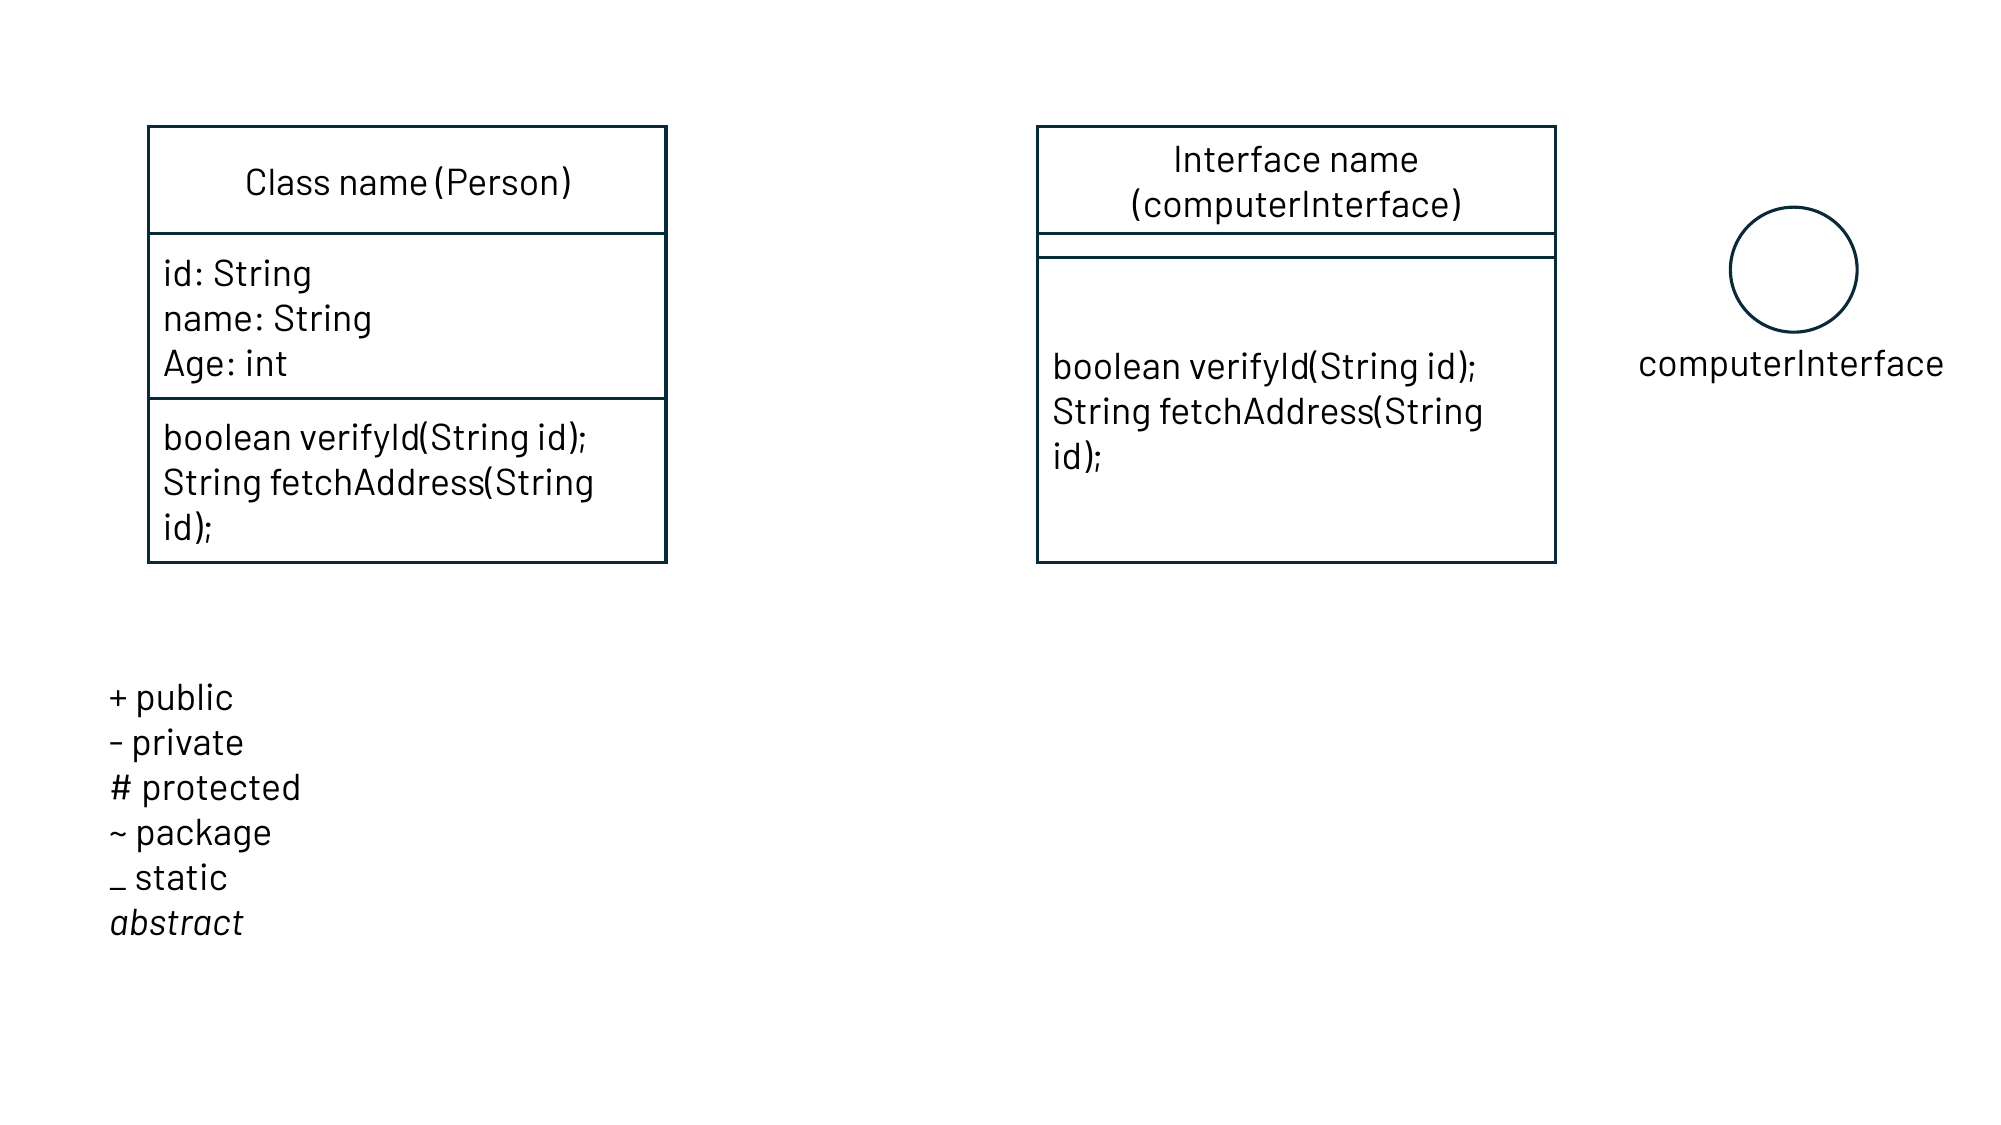

Class name (Person)
Interface name (computerInterface)

id: String
name: String
Age: int

boolean verifyId(String id);
String fetchAddress(String id);
computerInterface
boolean verifyId(String id);
String fetchAddress(String id);
+ public
- private
# protected
~ package
_ static
abstract